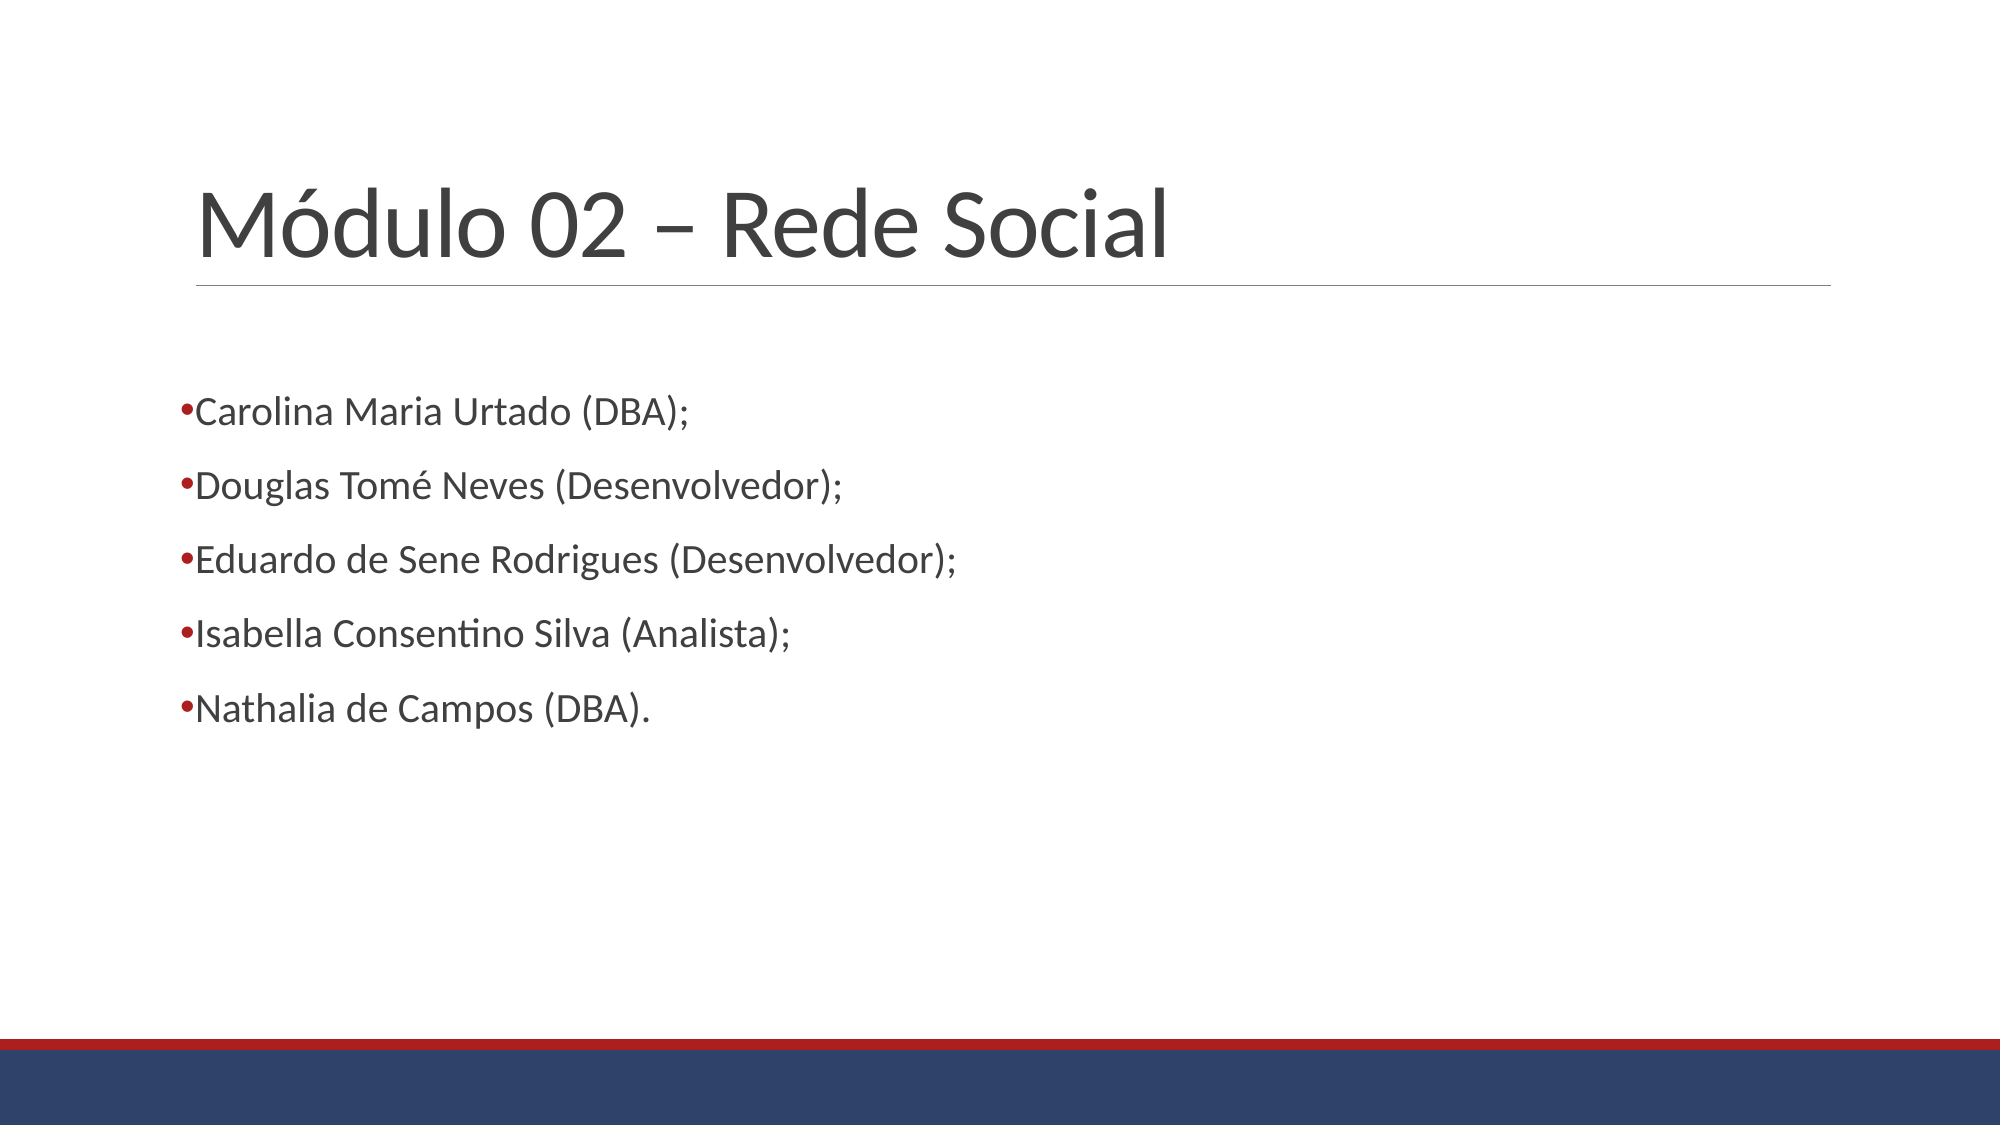

# Módulo 02 – Rede Social

Carolina Maria Urtado (DBA);
Douglas Tomé Neves (Desenvolvedor);
Eduardo de Sene Rodrigues (Desenvolvedor);
Isabella Consentino Silva (Analista);
Nathalia de Campos (DBA).